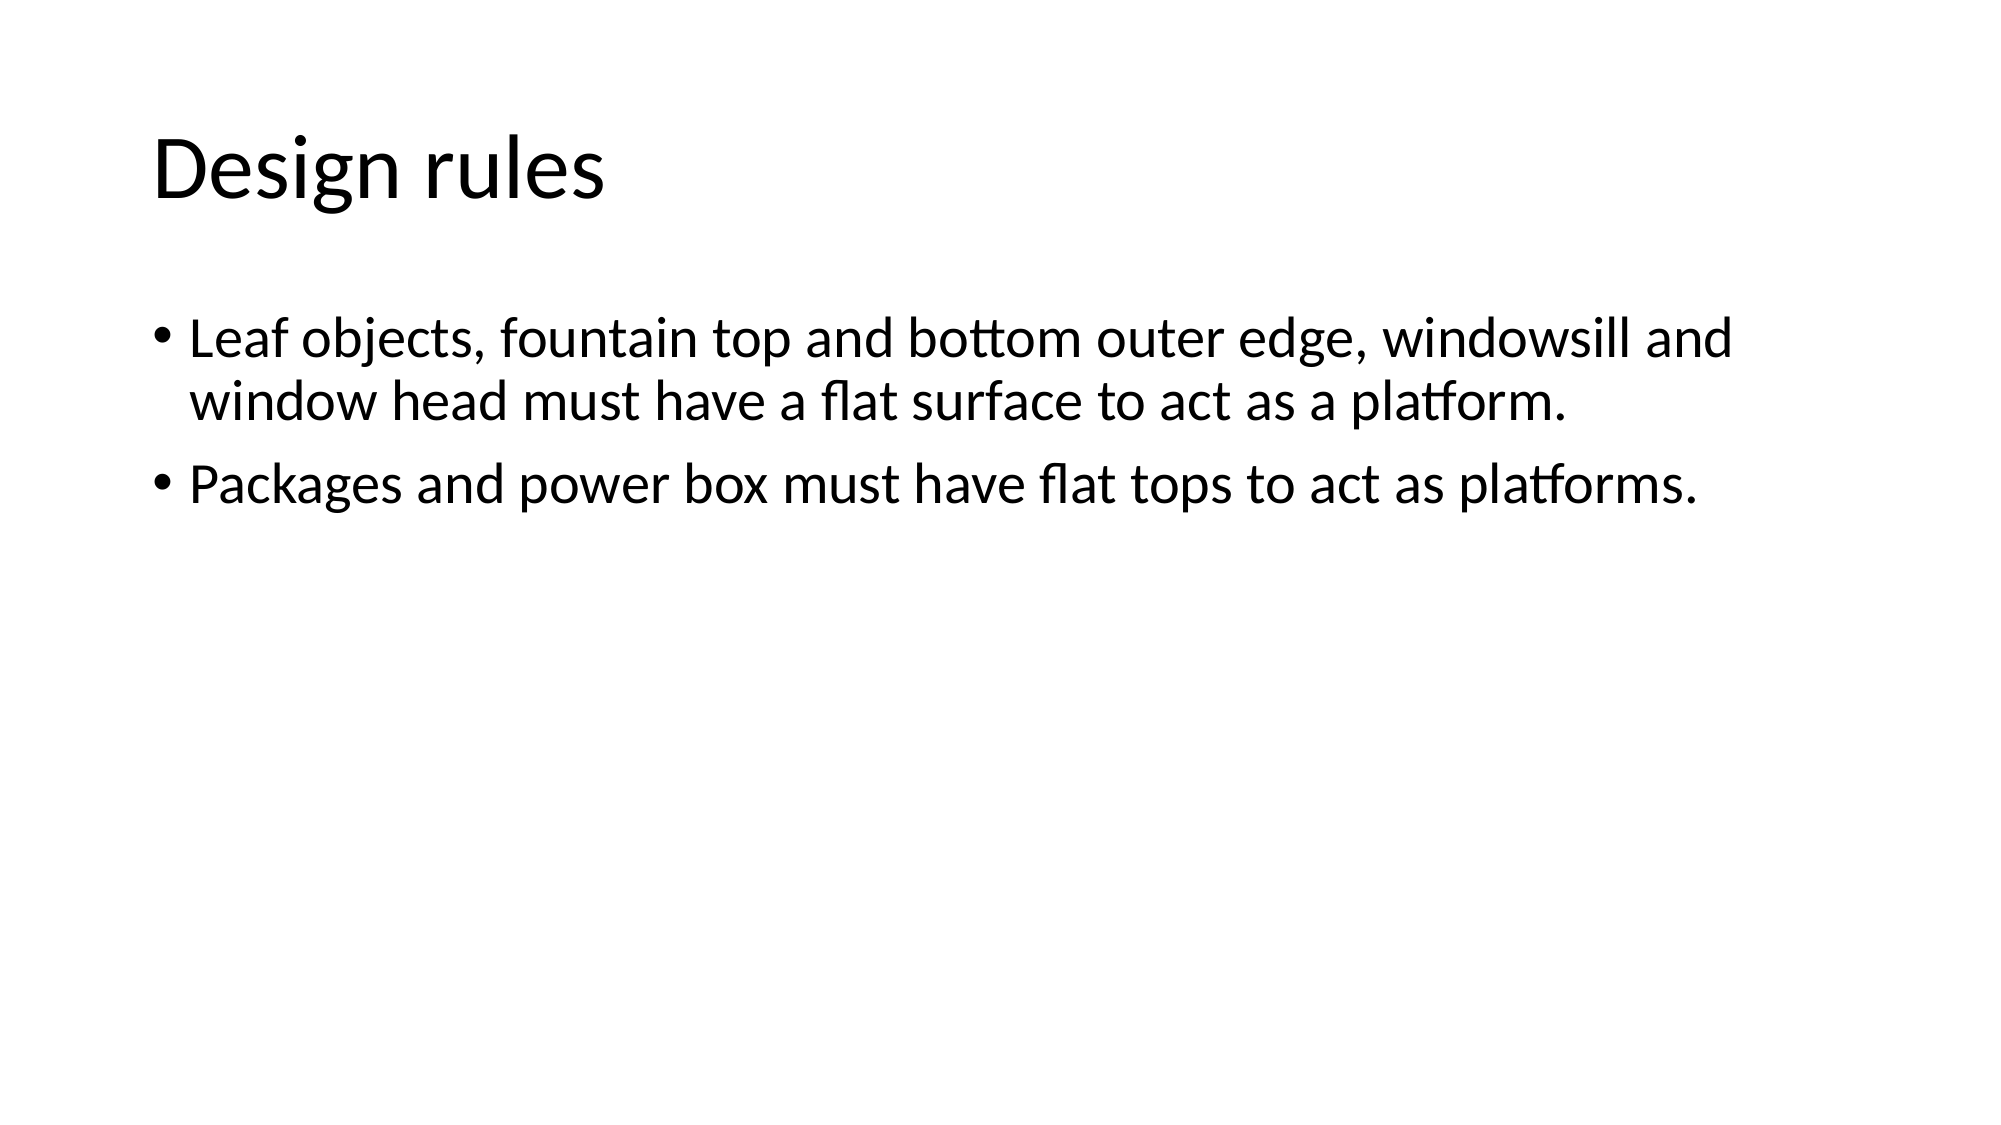

# Design rules
Leaf objects, fountain top and bottom outer edge, windowsill and window head must have a flat surface to act as a platform.
Packages and power box must have flat tops to act as platforms.